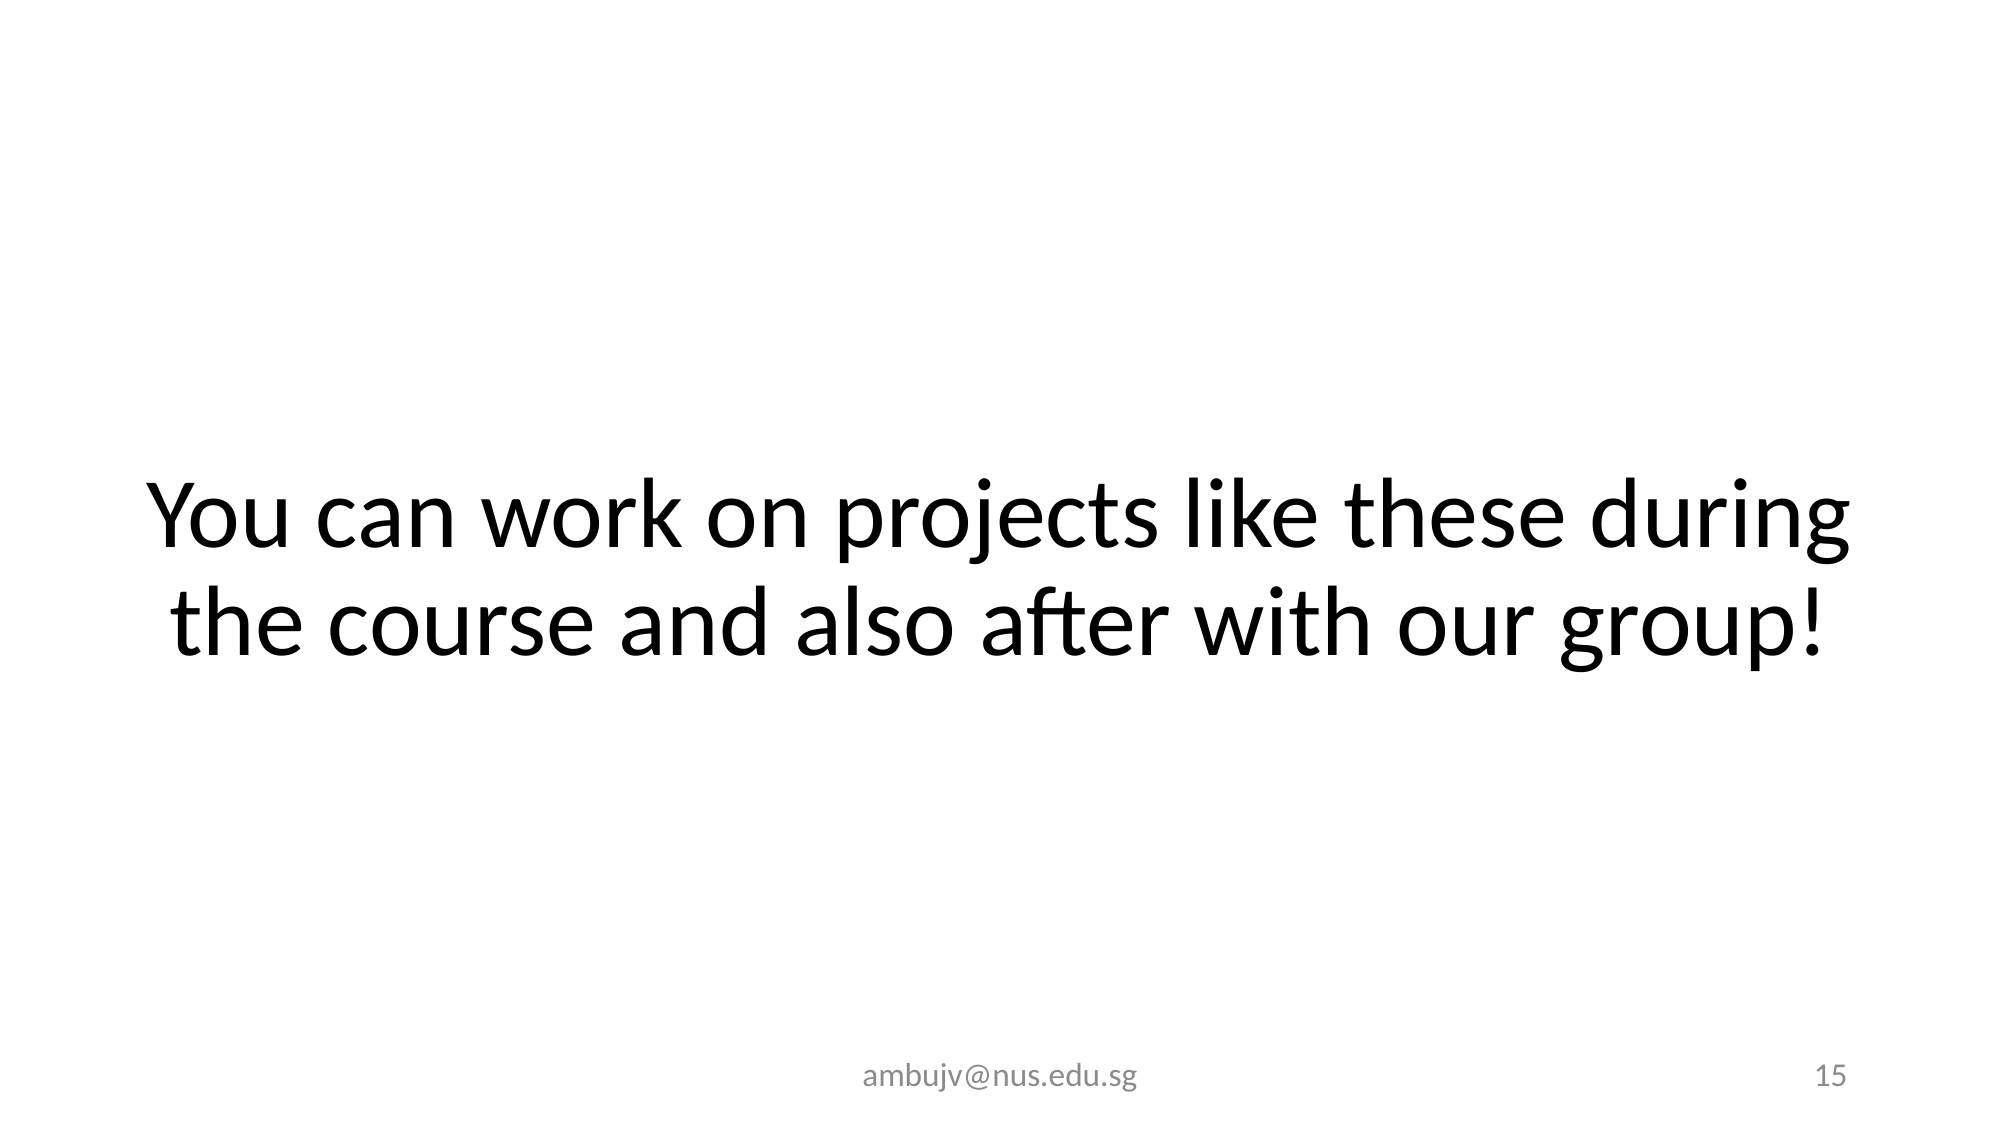

You can work on projects like these during the course and also after with our group!

ambujv@nus.edu.sg
15